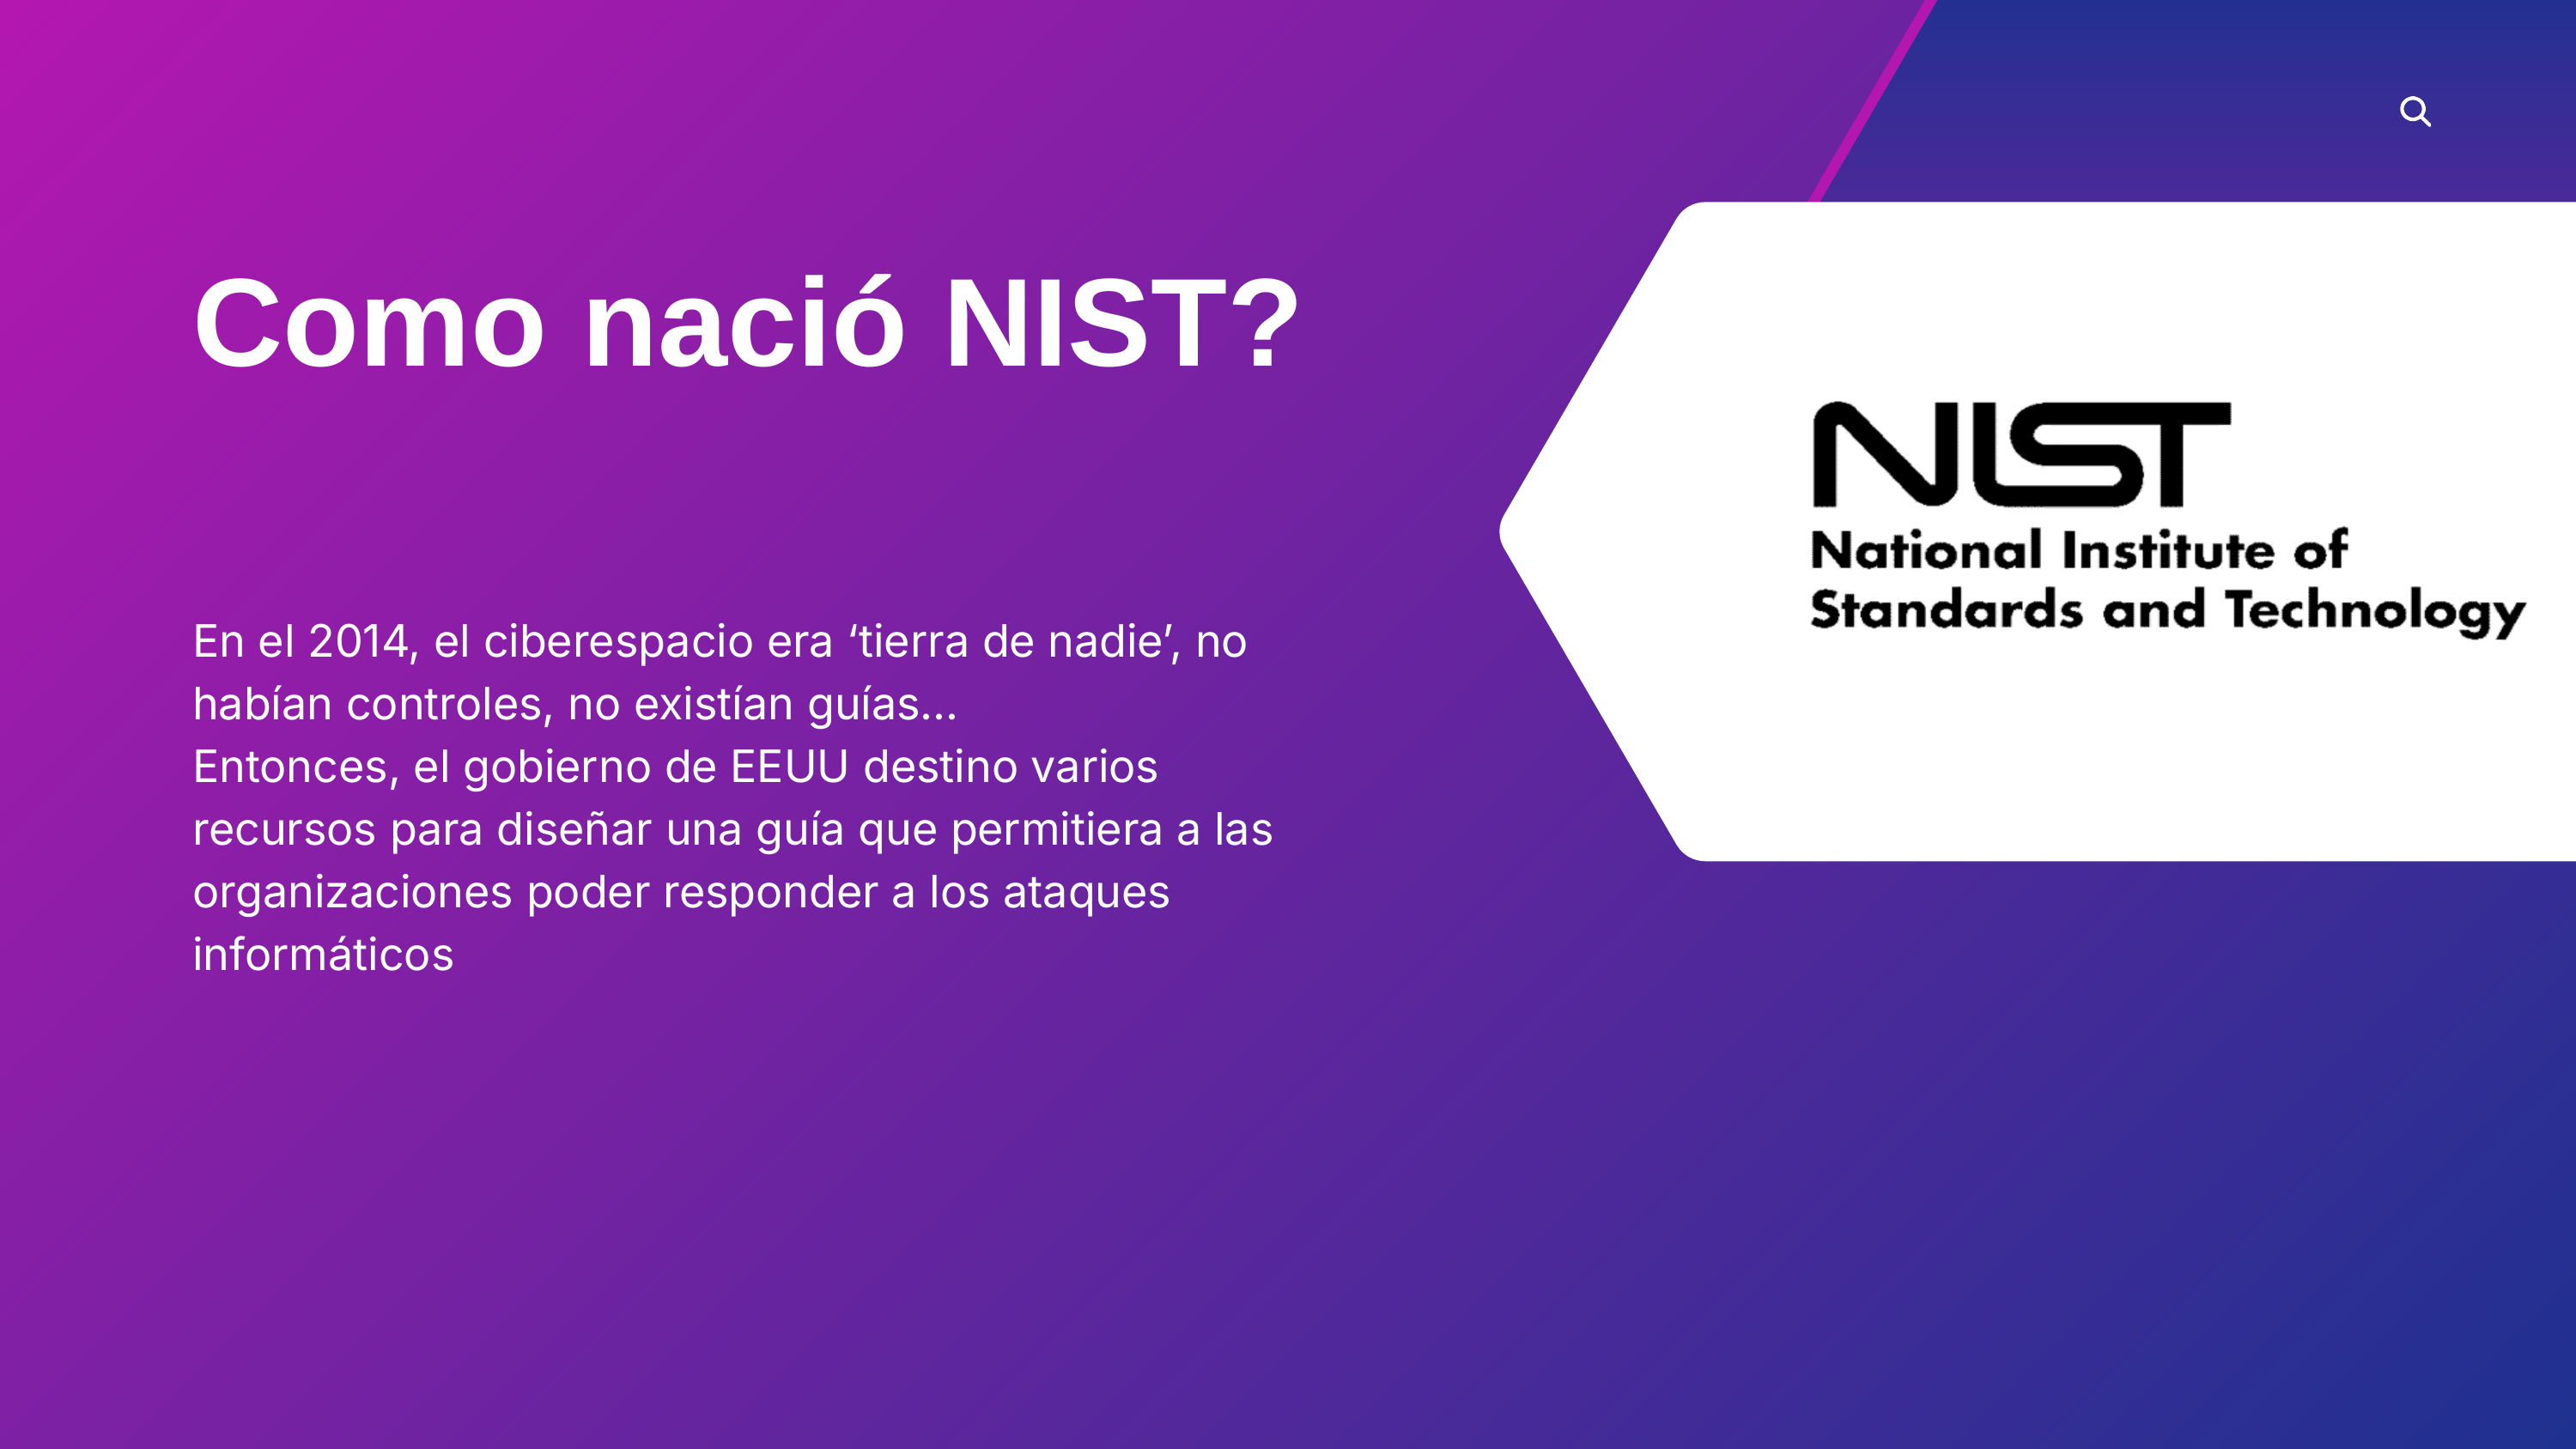

Como nació NIST?
En el 2014, el ciberespacio era ‘tierra de nadie’, no habían controles, no existían guías...
Entonces, el gobierno de EEUU destino varios recursos para diseñar una guía que permitiera a las organizaciones poder responder a los ataques informáticos